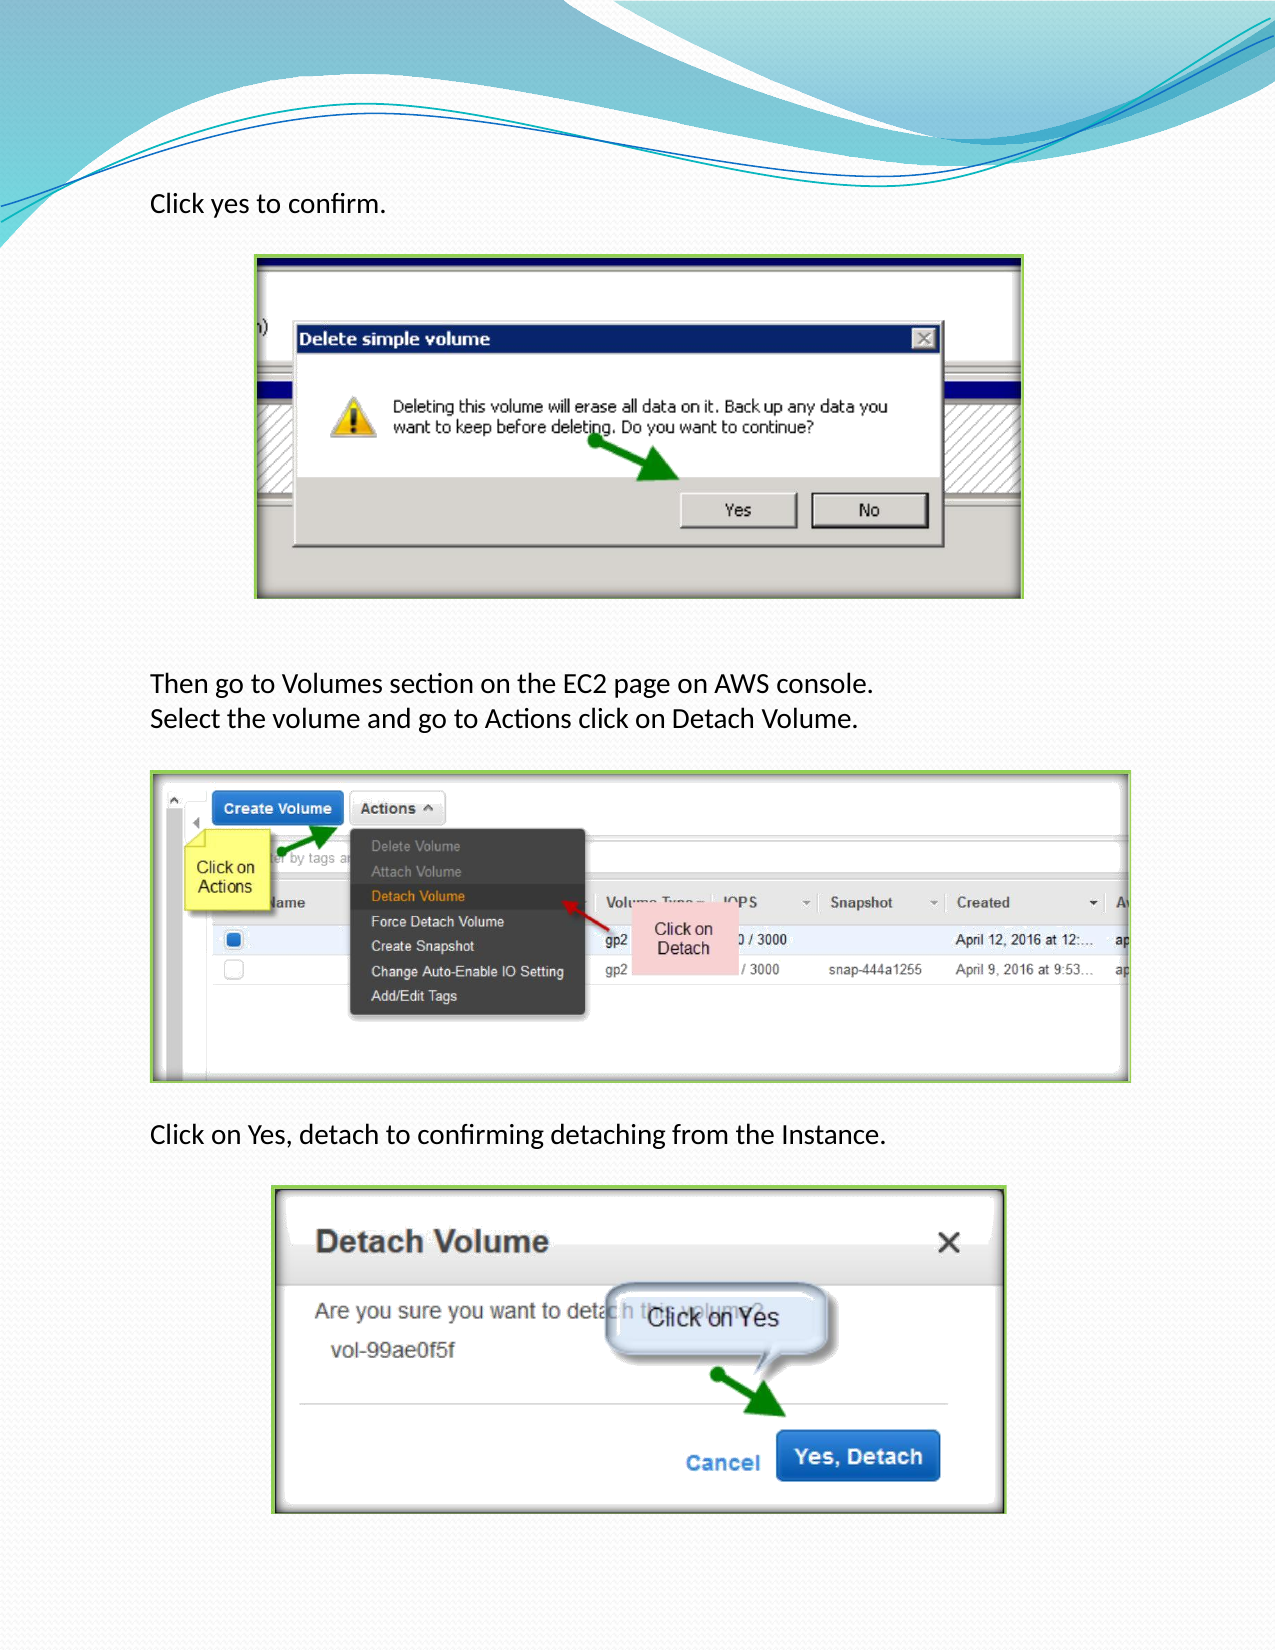

Click yes to confirm.

Then go to Volumes section on the EC2 page on AWS console.  Select the volume and go to Actions click on Detach Volume.

Click on Yes, detach to confirming detaching from the Instance.